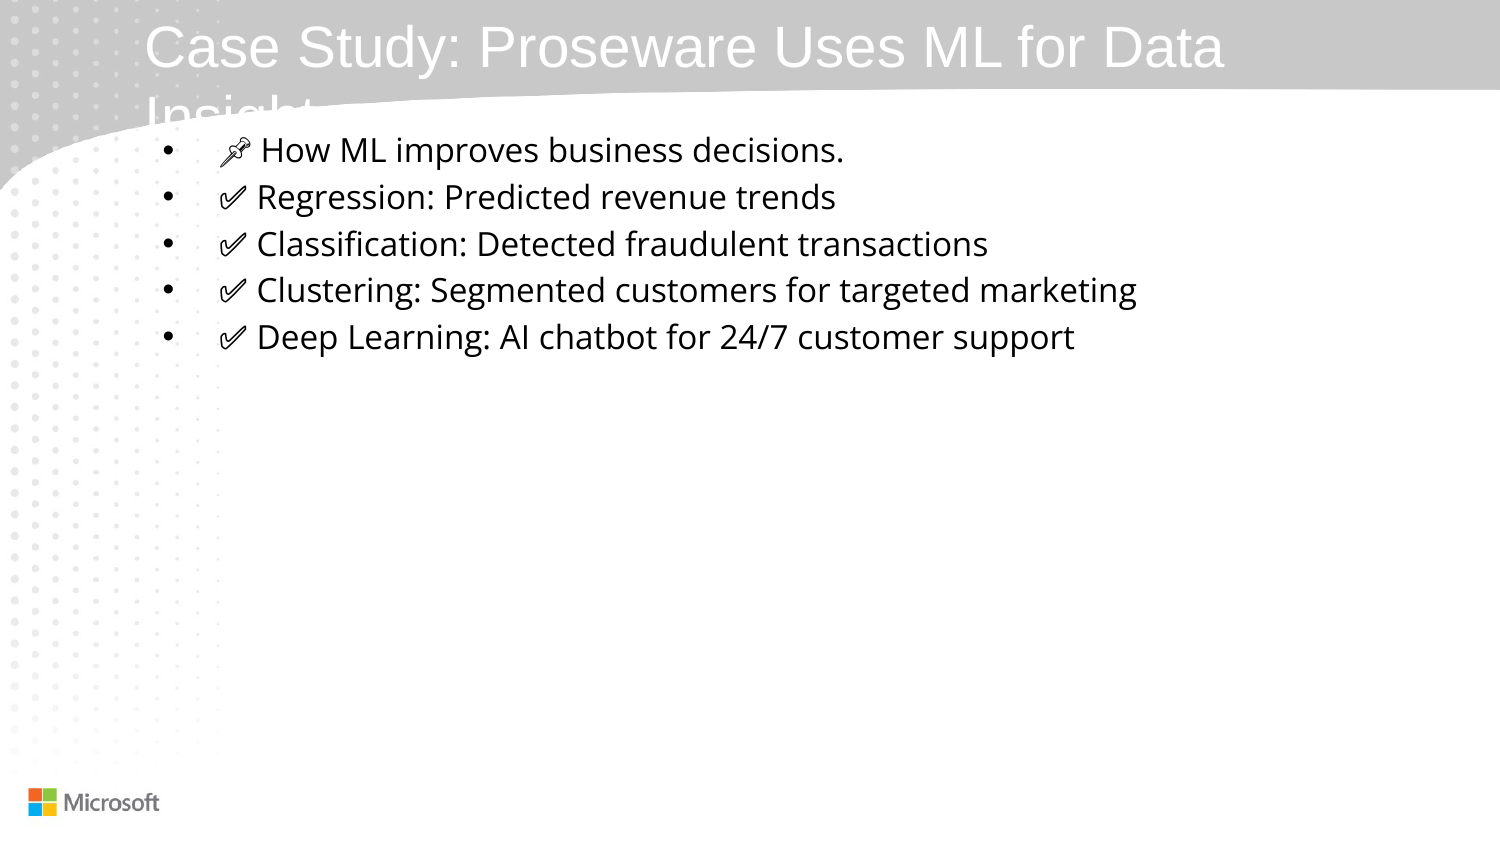

# Case Study: Proseware Uses ML for Data Insights
📌 How ML improves business decisions.
✅ Regression: Predicted revenue trends
✅ Classification: Detected fraudulent transactions
✅ Clustering: Segmented customers for targeted marketing
✅ Deep Learning: AI chatbot for 24/7 customer support